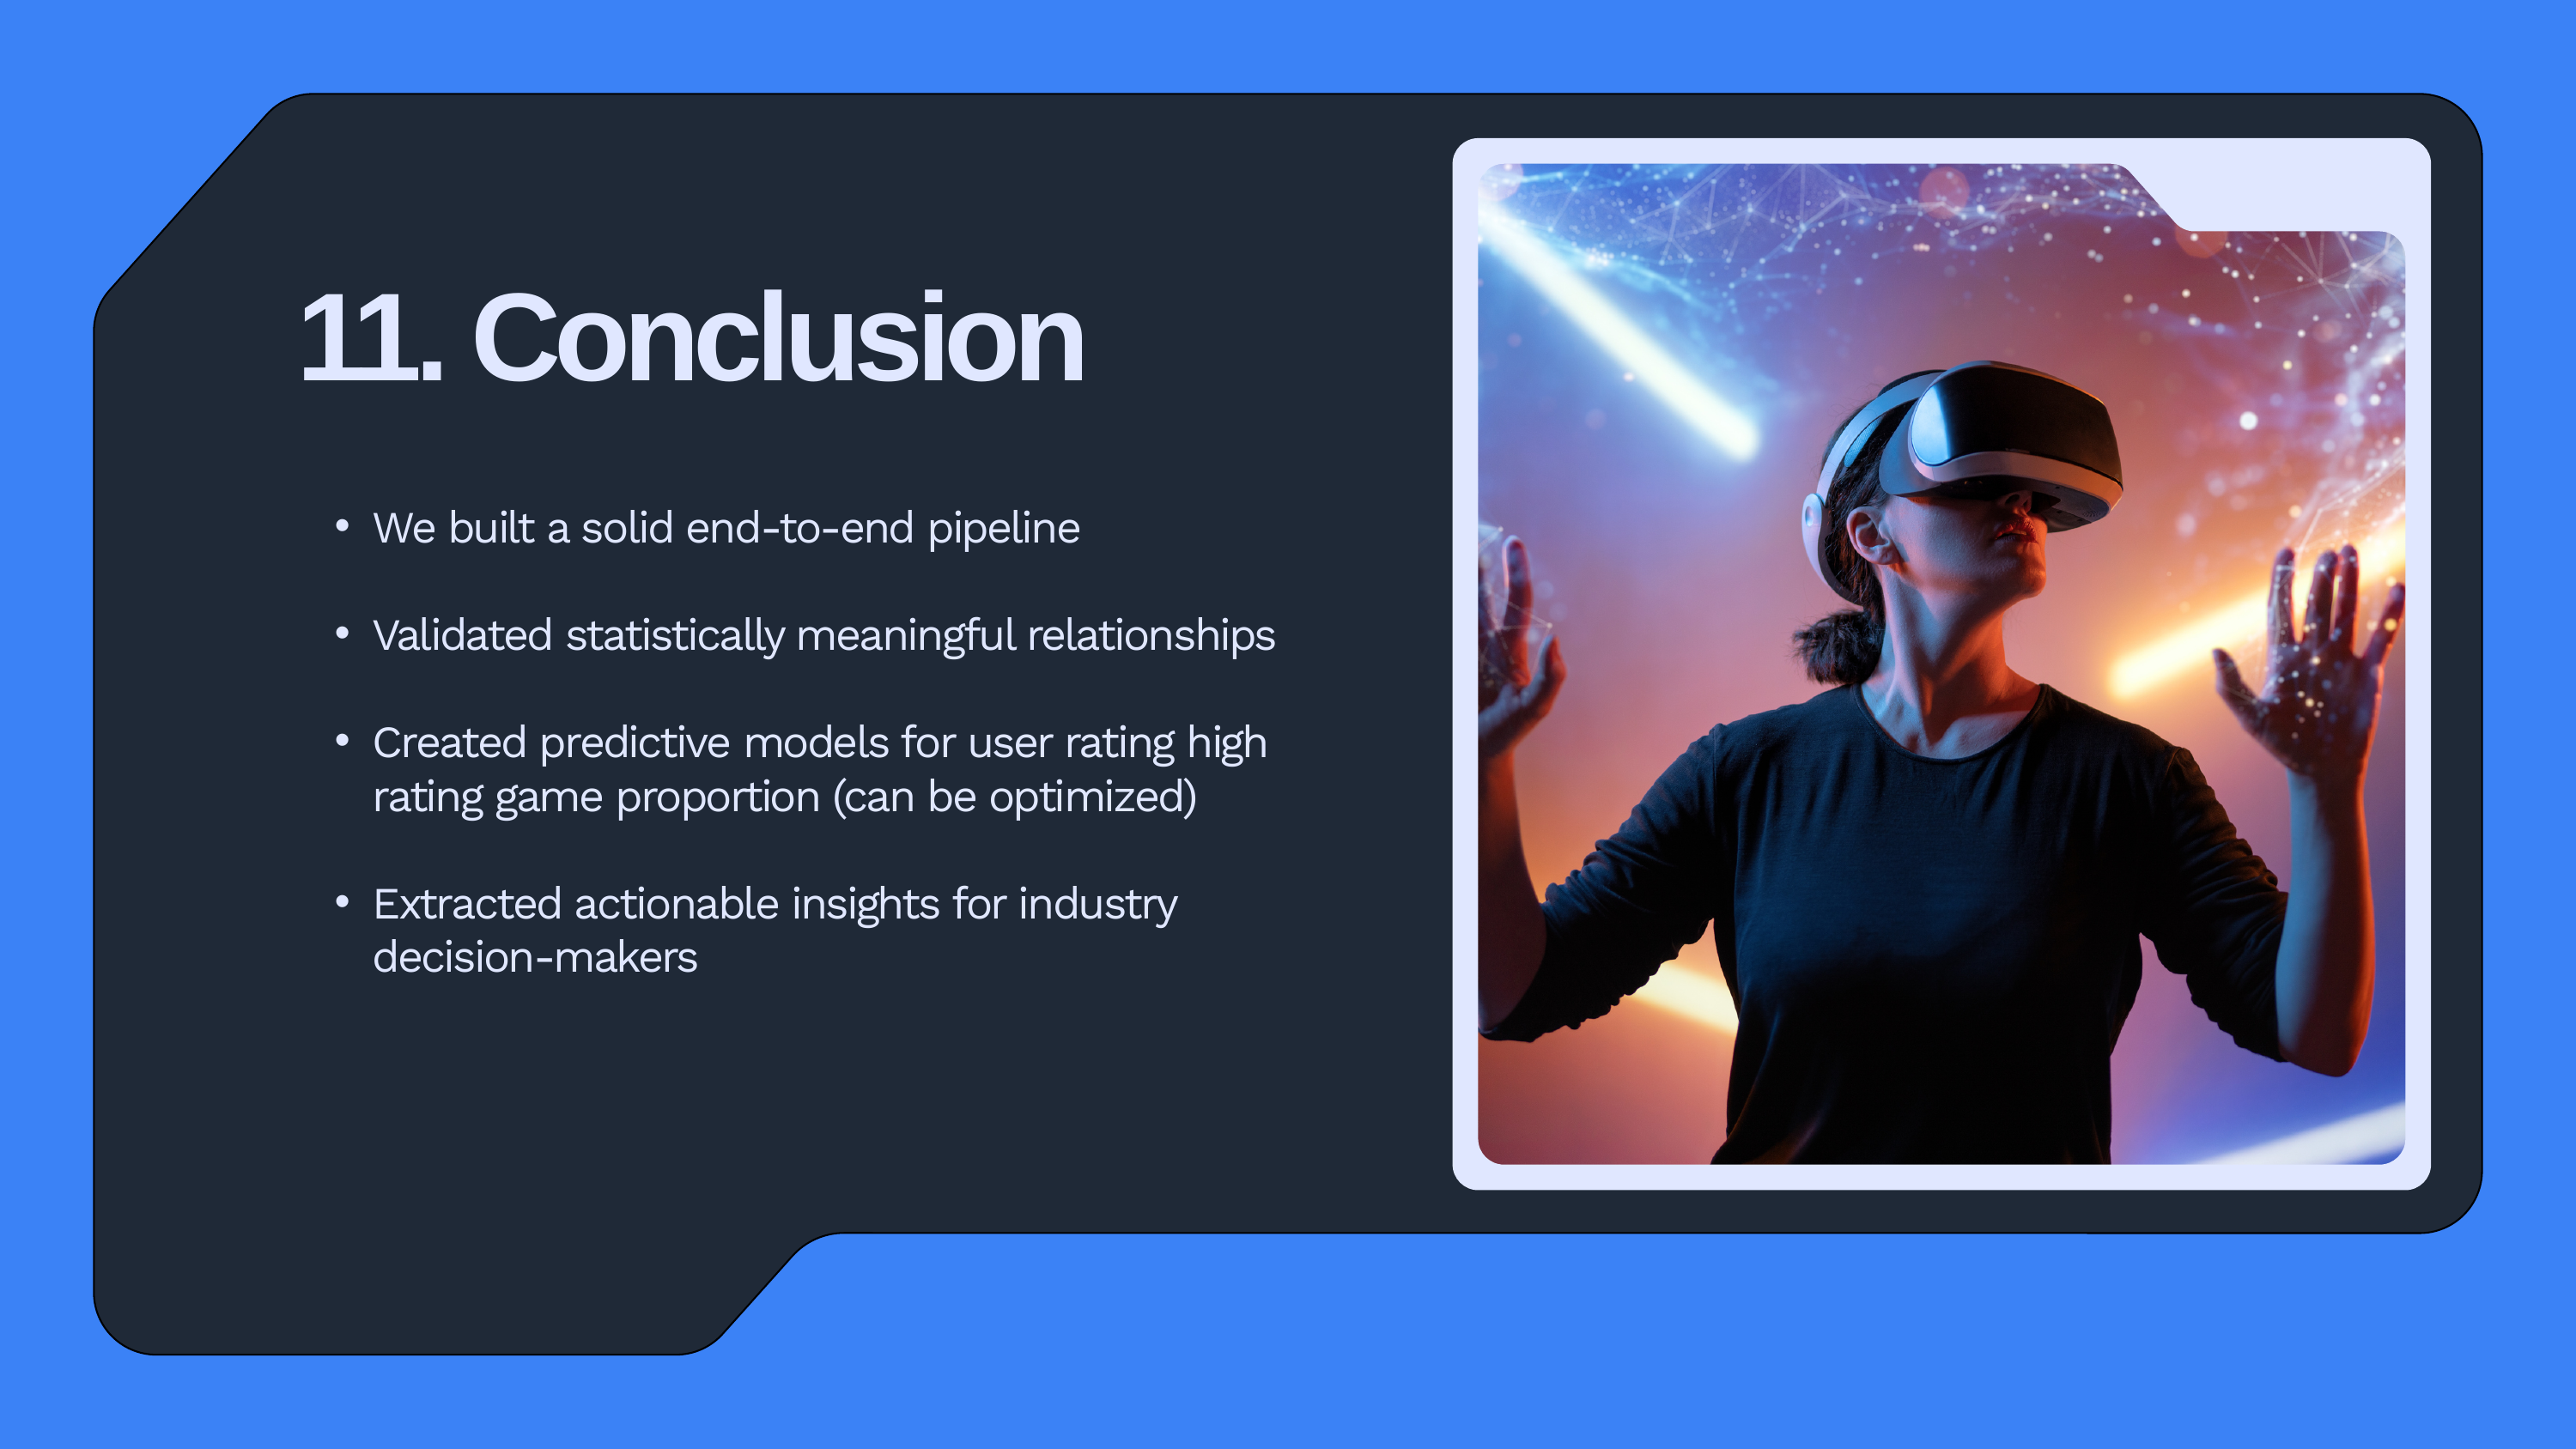

11. Conclusion

We built a solid end-to-end pipeline

Validated statistically meaningful relationships

Created predictive models for user rating high rating game proportion (can be optimized)

Extracted actionable insights for industry decision-makers